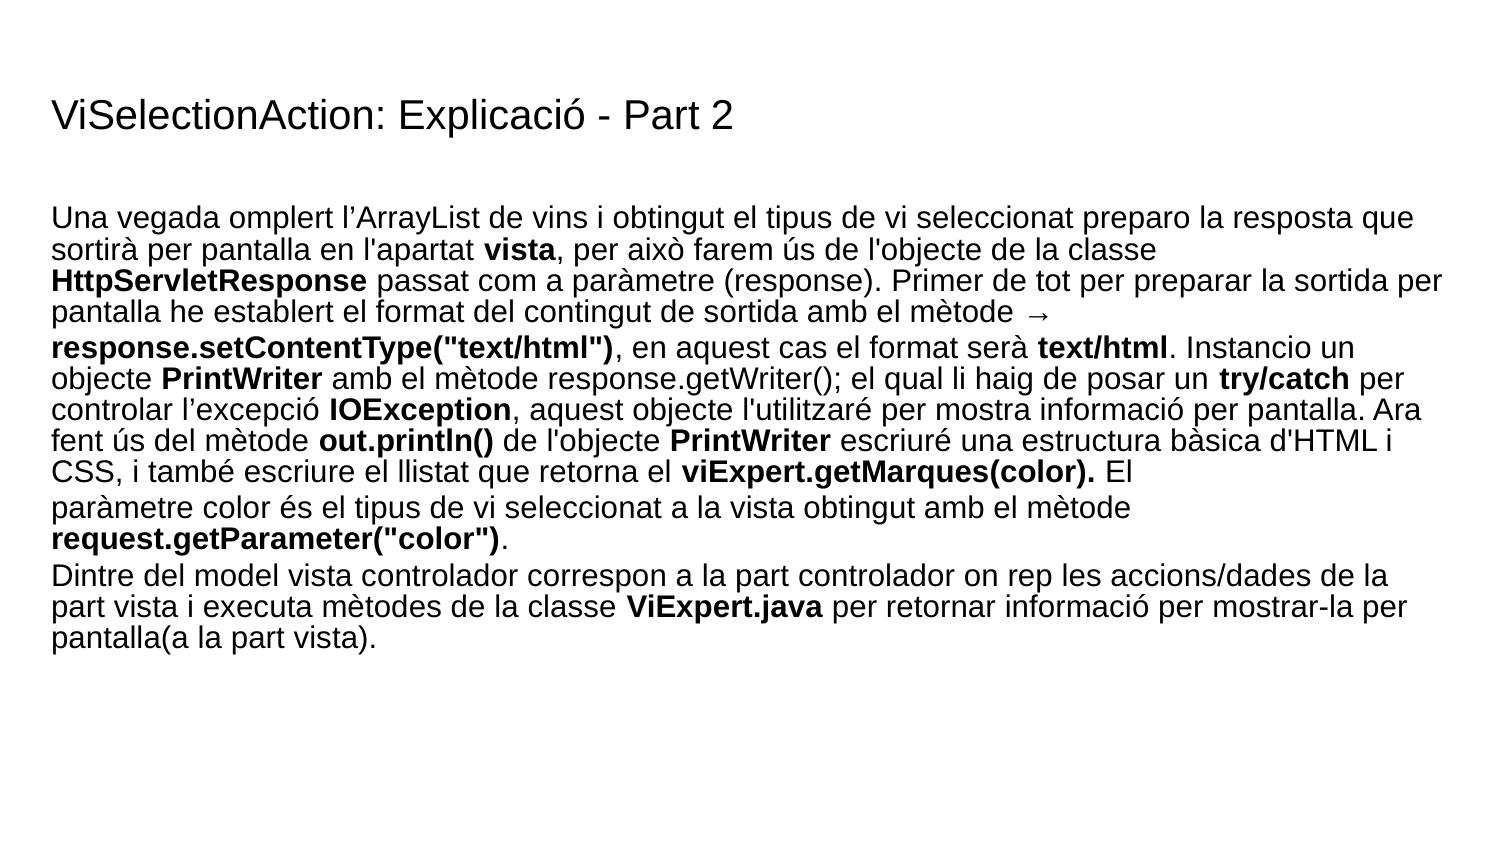

# ViSelectionAction: Explicació - Part 2
Una vegada omplert l’ArrayList de vins i obtingut el tipus de vi seleccionat preparo la resposta que sortirà per pantalla en l'apartat vista, per això farem ús de l'objecte de la classe HttpServletResponse passat com a paràmetre (response). Primer de tot per preparar la sortida per pantalla he establert el format del contingut de sortida amb el mètode →
response.setContentType("text/html"), en aquest cas el format serà text/html. Instancio un objecte PrintWriter amb el mètode response.getWriter(); el qual li haig de posar un try/catch per controlar l’excepció IOException, aquest objecte l'utilitzaré per mostra informació per pantalla. Ara fent ús del mètode out.println() de l'objecte PrintWriter escriuré una estructura bàsica d'HTML i CSS, i també escriure el llistat que retorna el viExpert.getMarques(color). El
paràmetre color és el tipus de vi seleccionat a la vista obtingut amb el mètode request.getParameter("color").
Dintre del model vista controlador correspon a la part controlador on rep les accions/dades de la part vista i executa mètodes de la classe ViExpert.java per retornar informació per mostrar-la per pantalla(a la part vista).